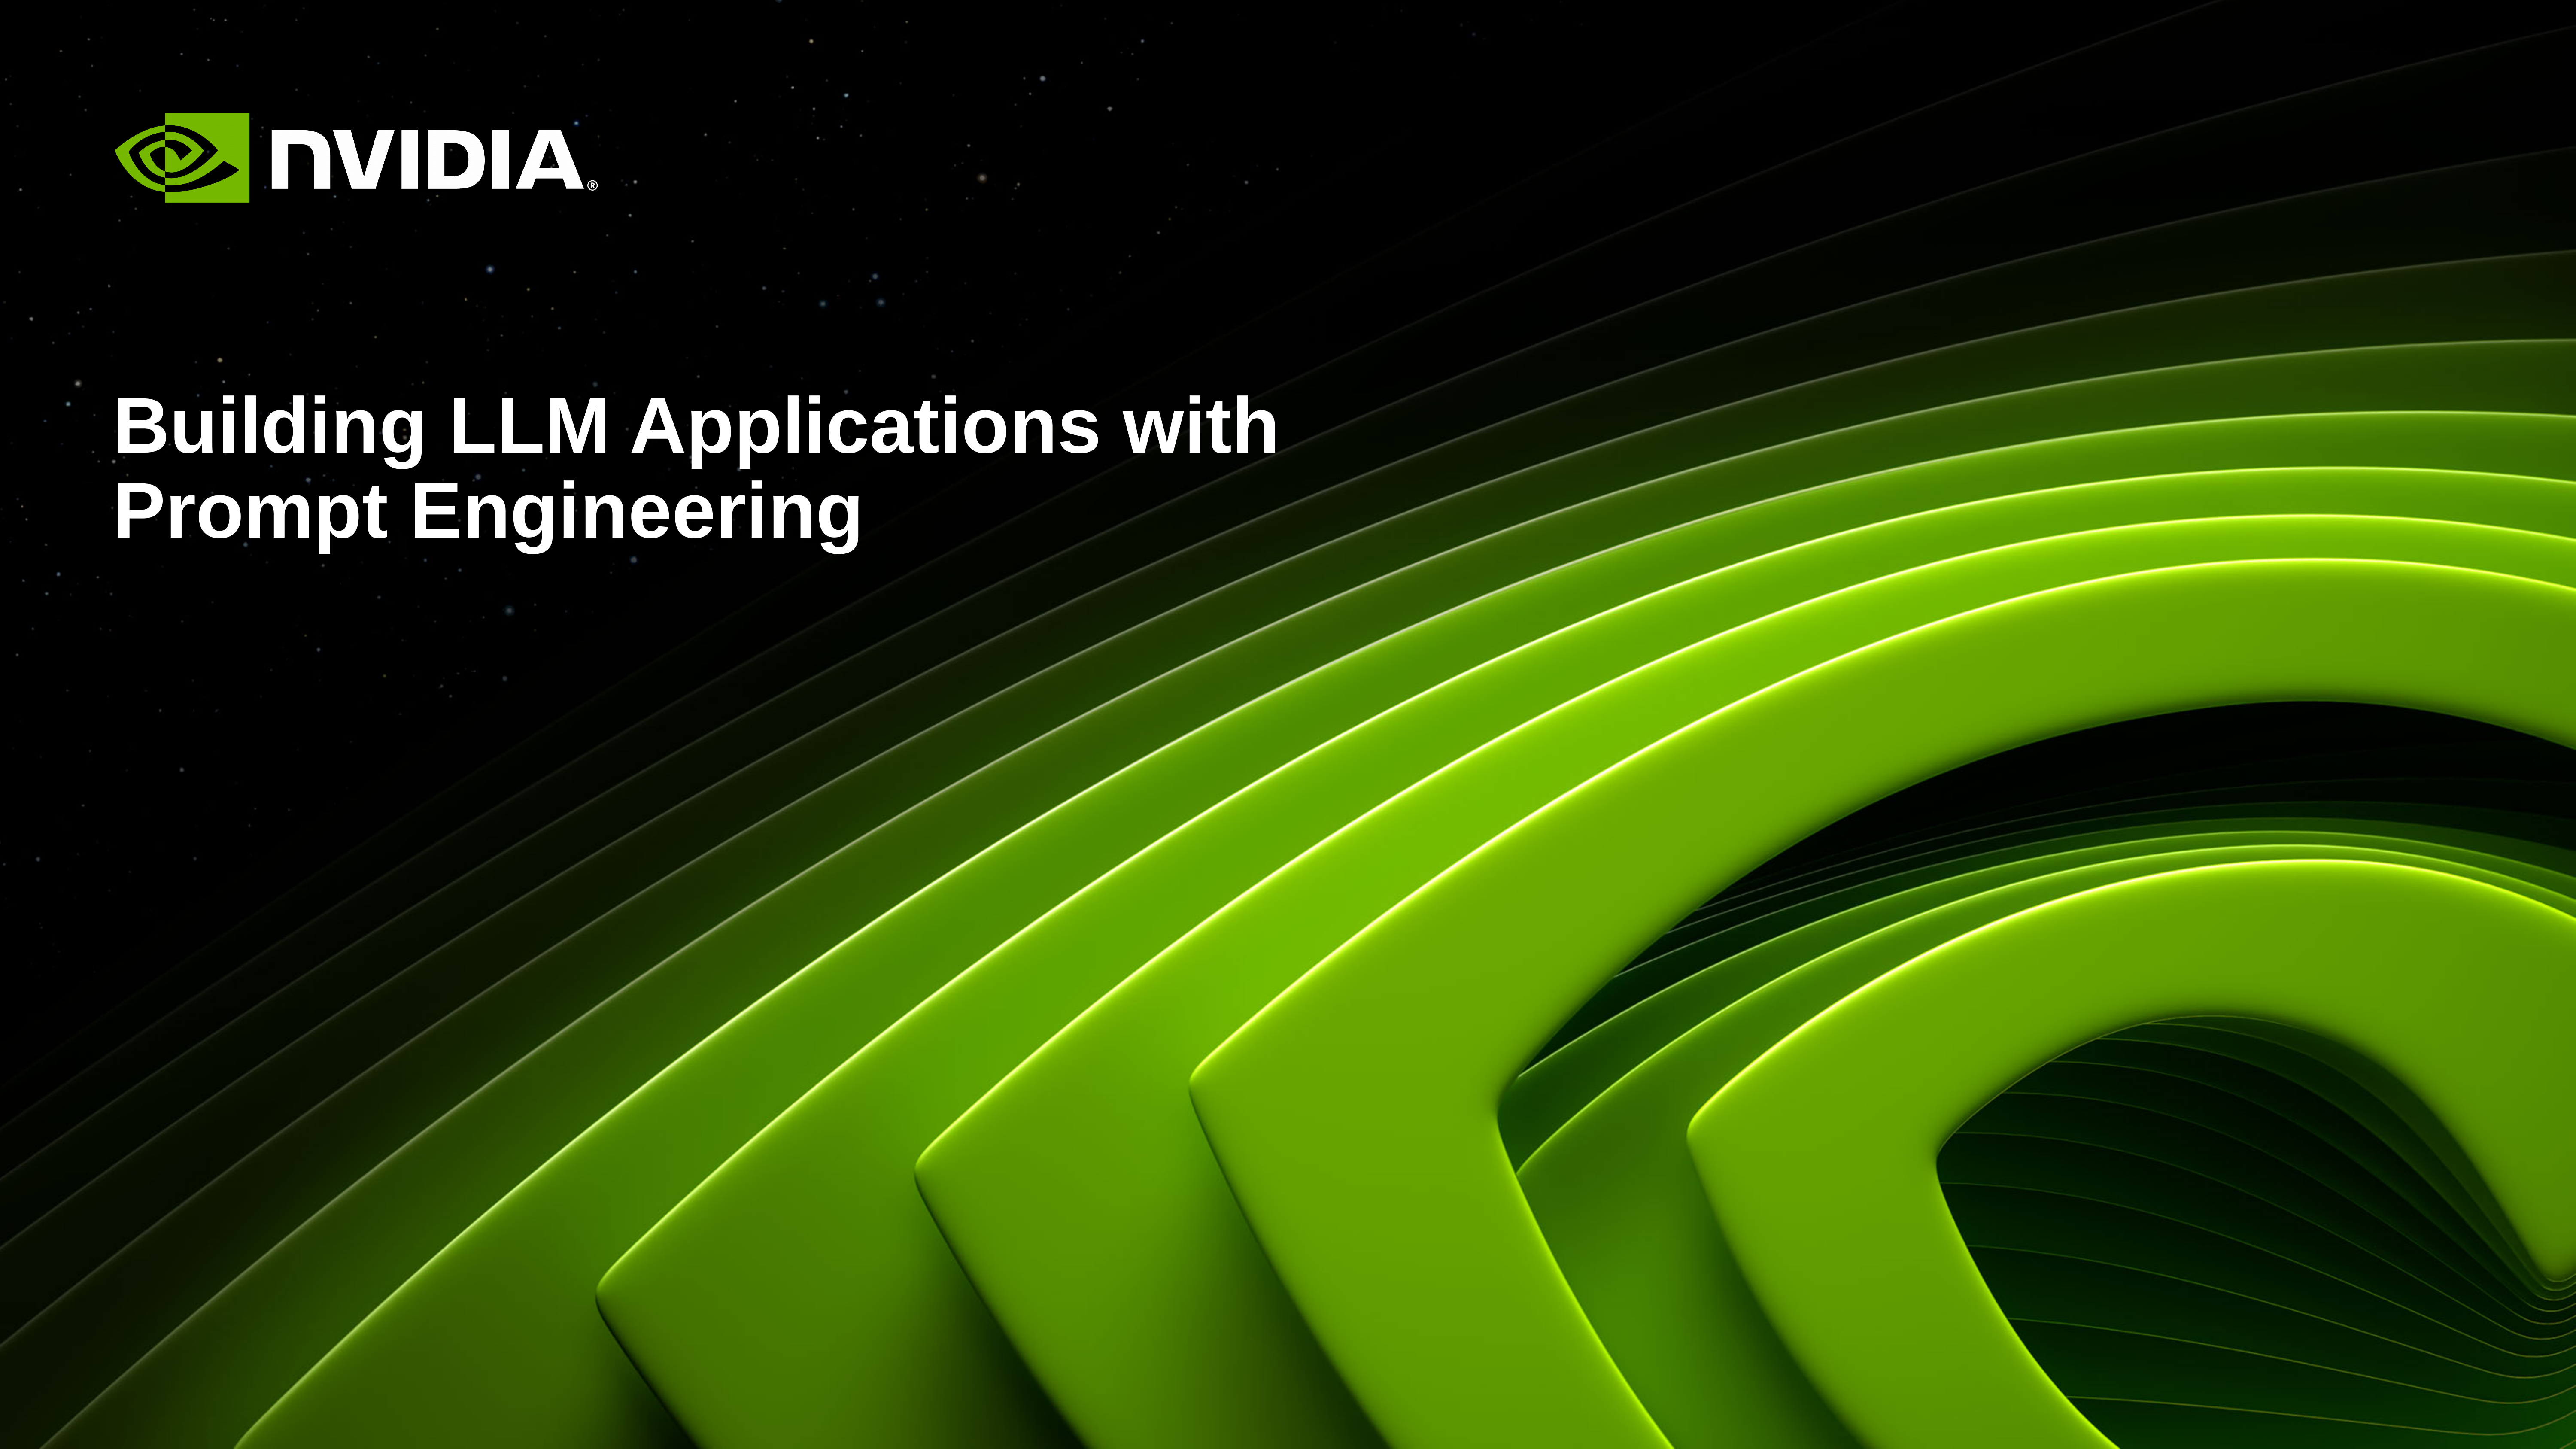

# Building LLM Applications with Prompt Engineering
NVIDIA NIM